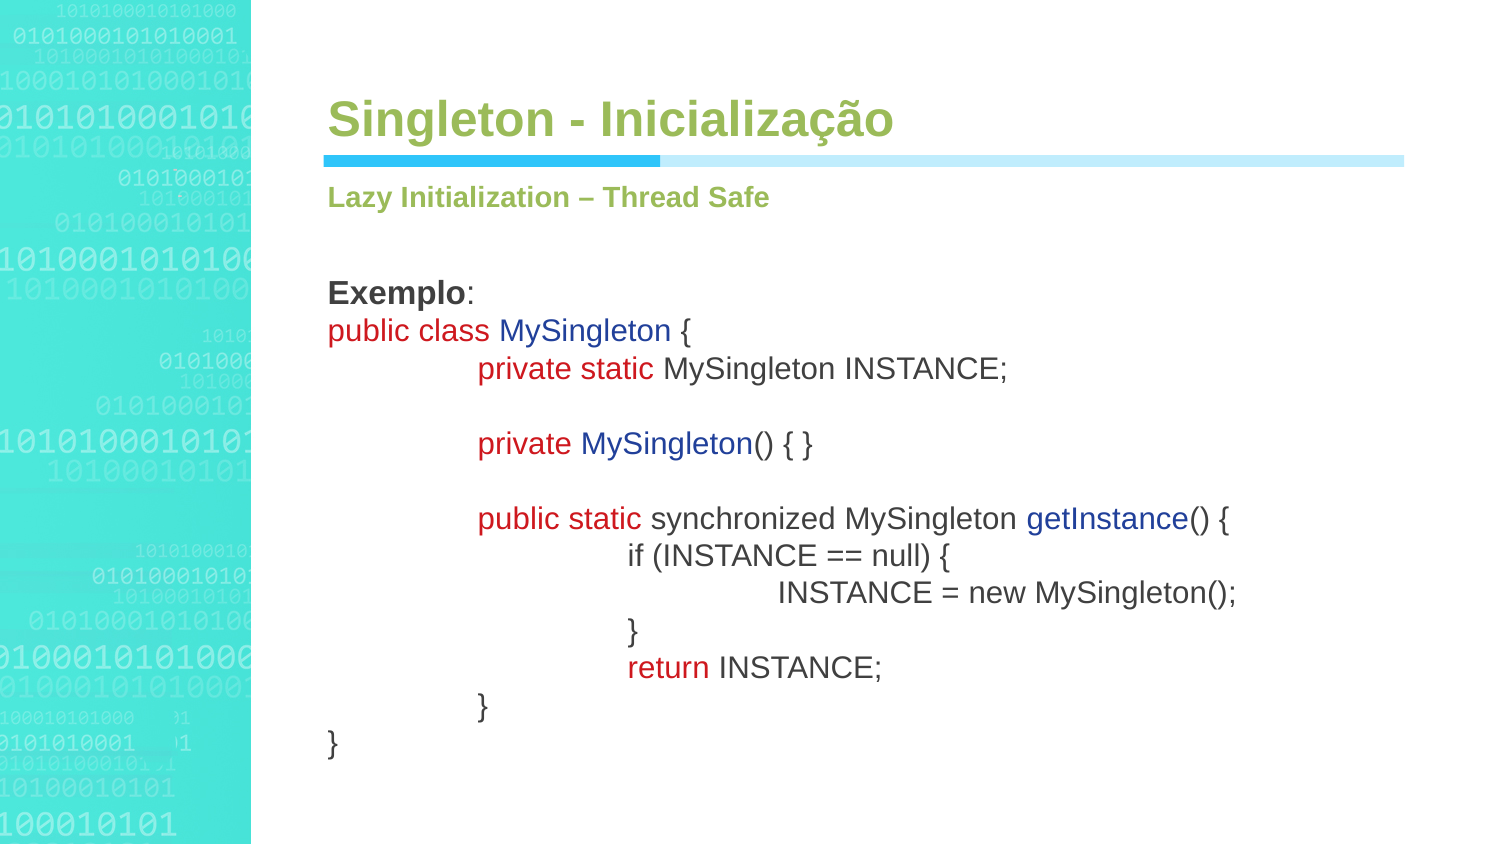

Agenda Style
Singleton - Inicialização

Lazy Initialization – Thread Safe

Exemplo:
public class MySingleton {
	private static MySingleton INSTANCE;

	private MySingleton() { }

	public static synchronized MySingleton getInstance() {
		if (INSTANCE == null) {
			INSTANCE = new MySingleton();
		}
		return INSTANCE;
	}
}